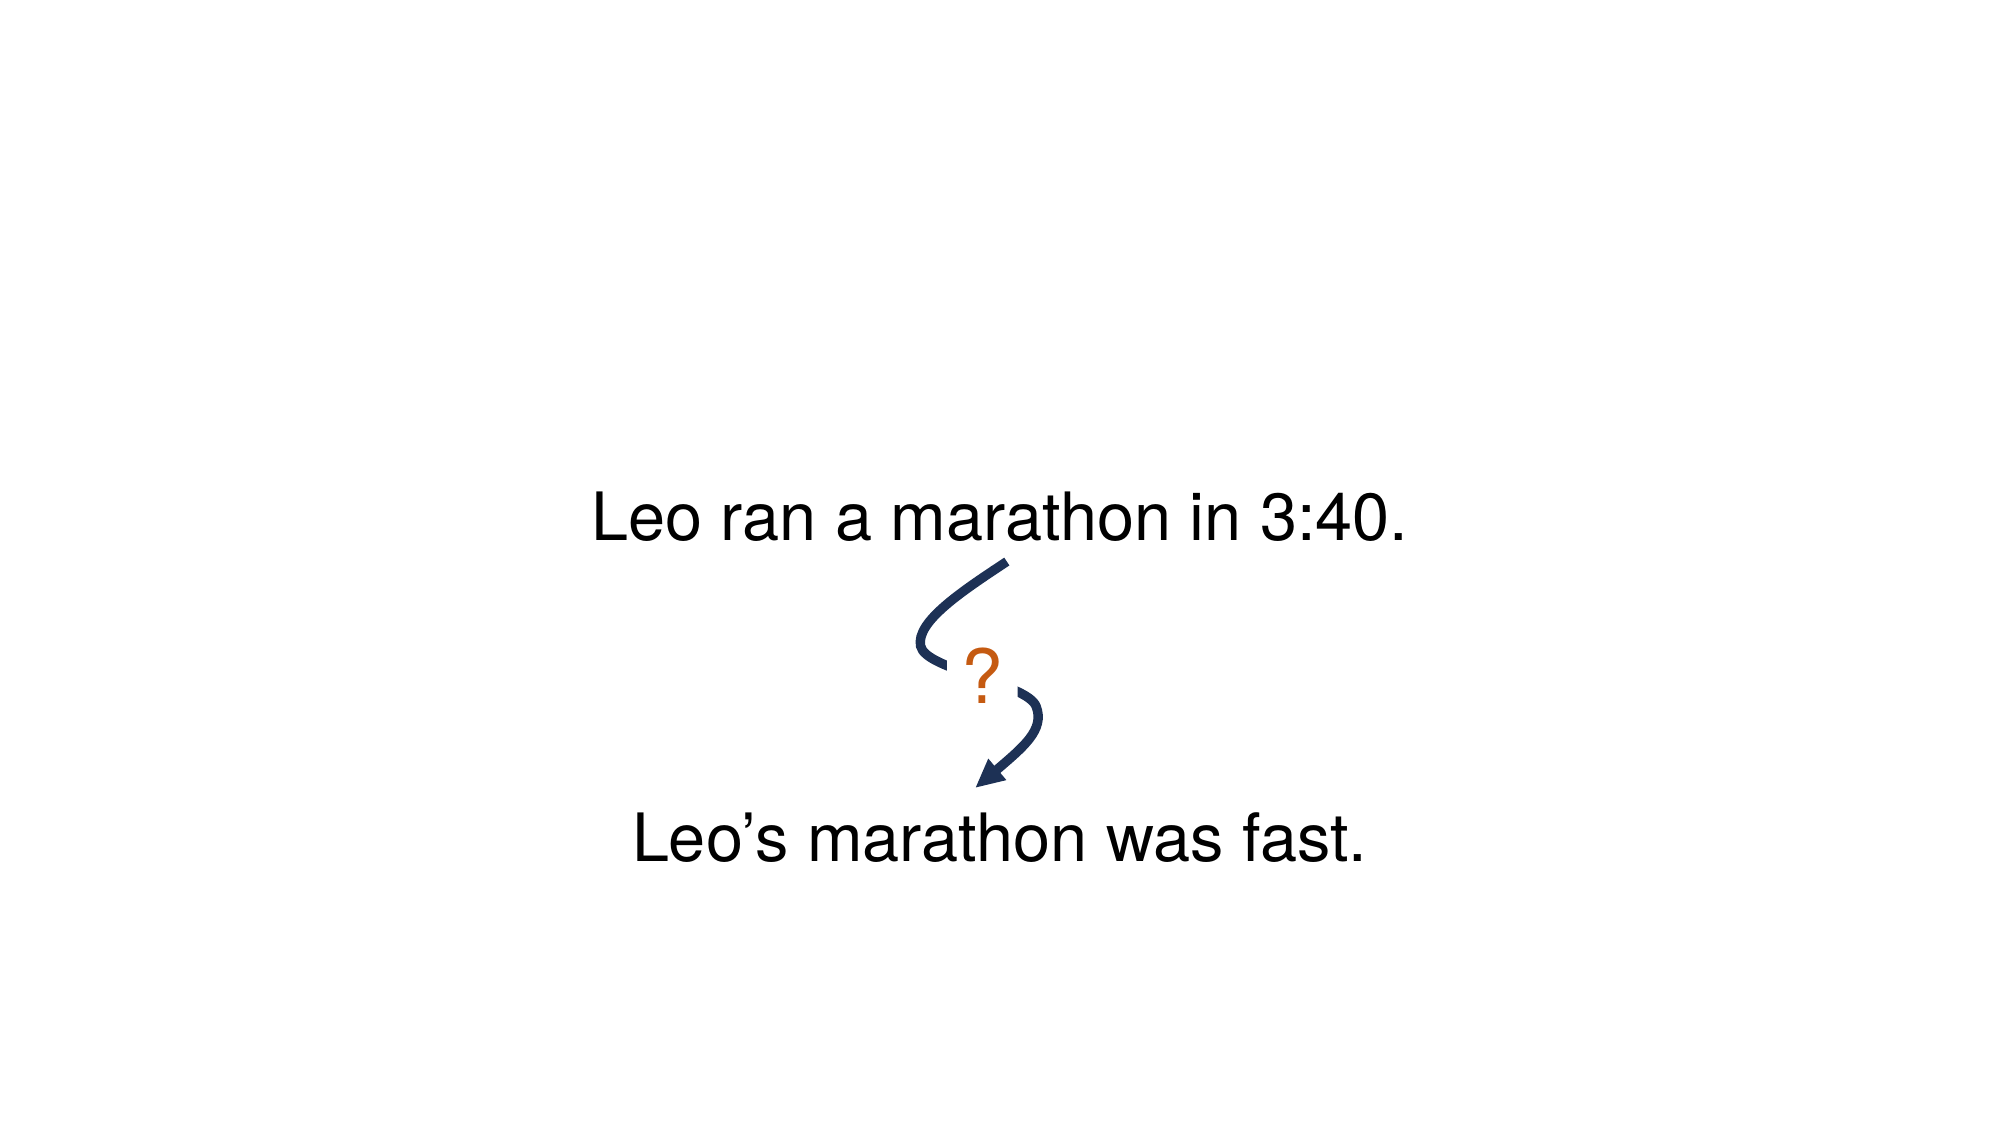

Leo ran a marathon in 3:40.

Leo’s marathon was fast.
?